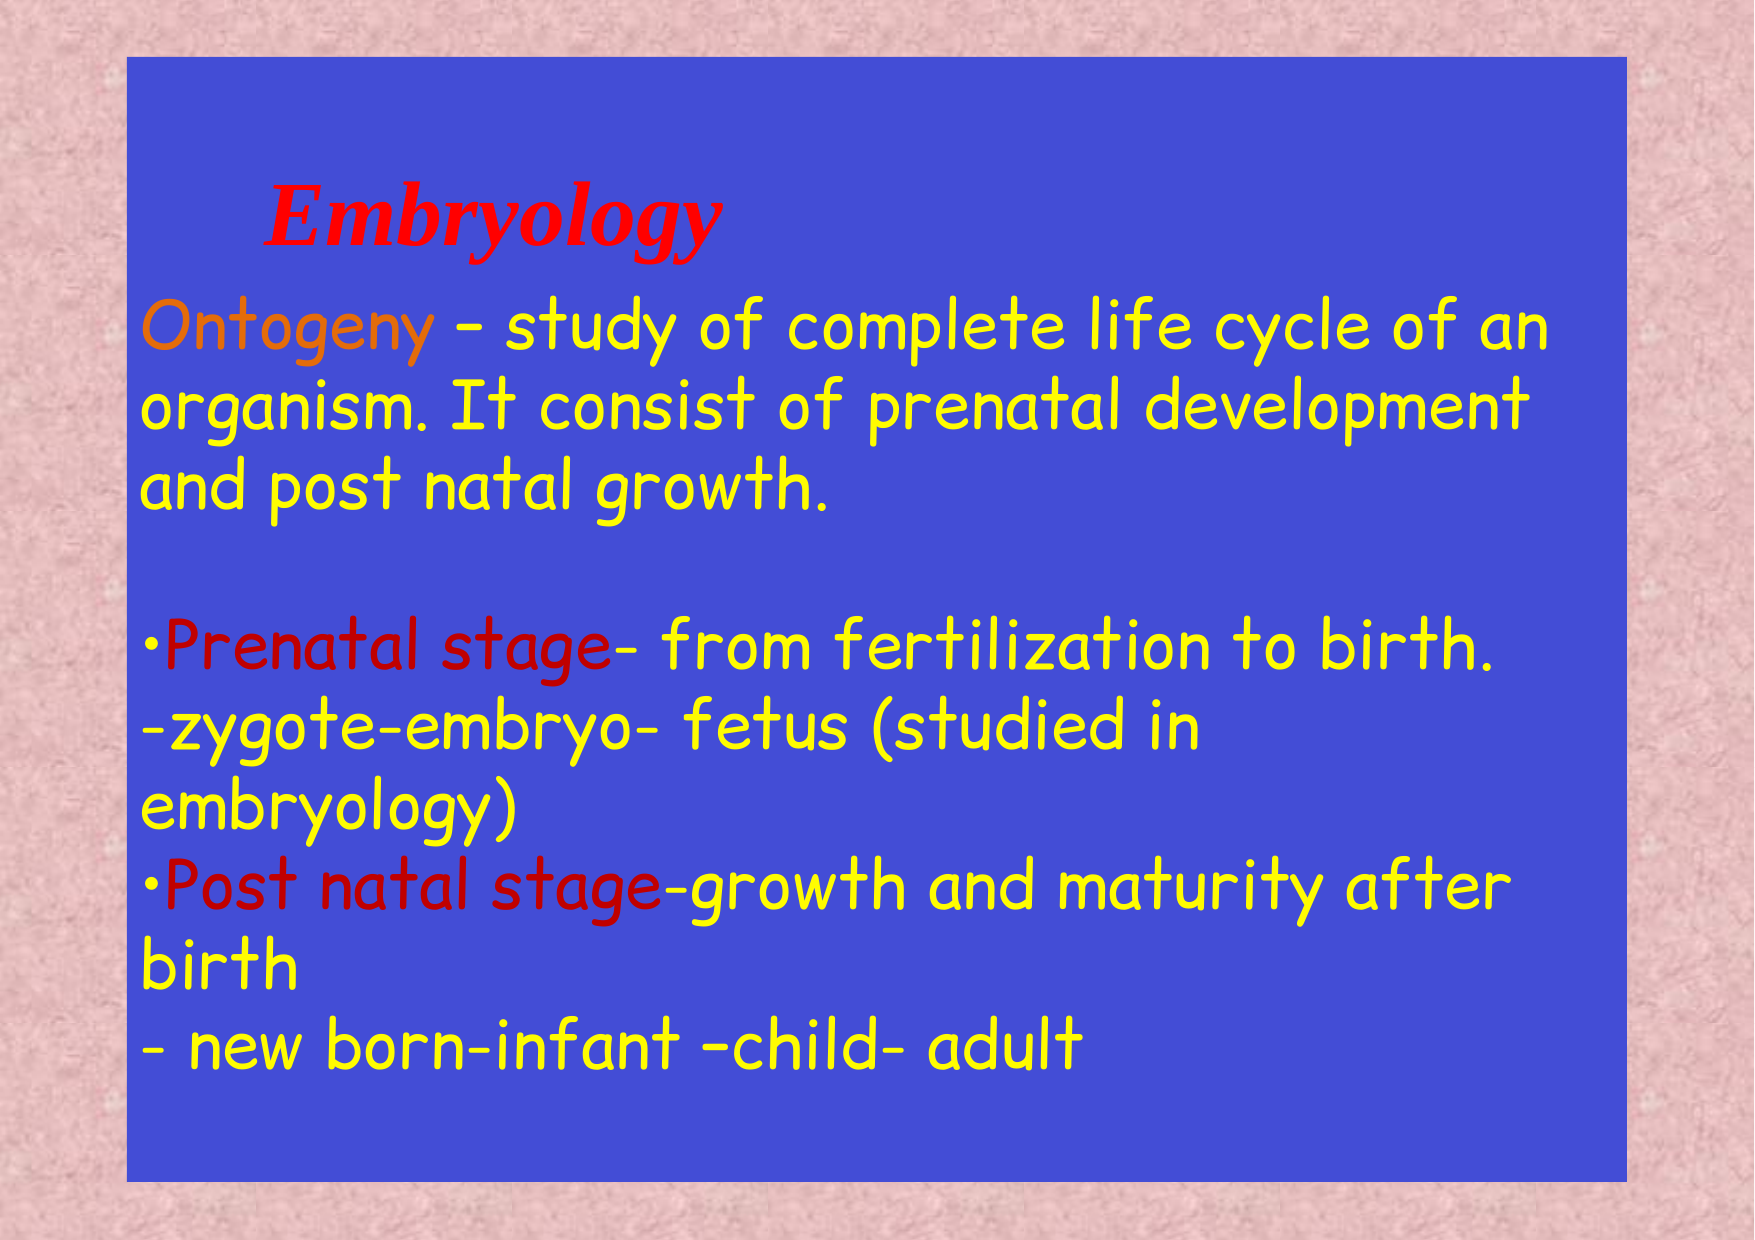

# Embryology
Ontogeny – study of complete life cycle of an organism. It consist of prenatal development and post natal growth.

•Prenatal stage- from fertilization to birth.
-zygote-embryo- fetus (studied in embryology)
•Post natal stage-growth and maturity after birth
- new born-infant –child- adult